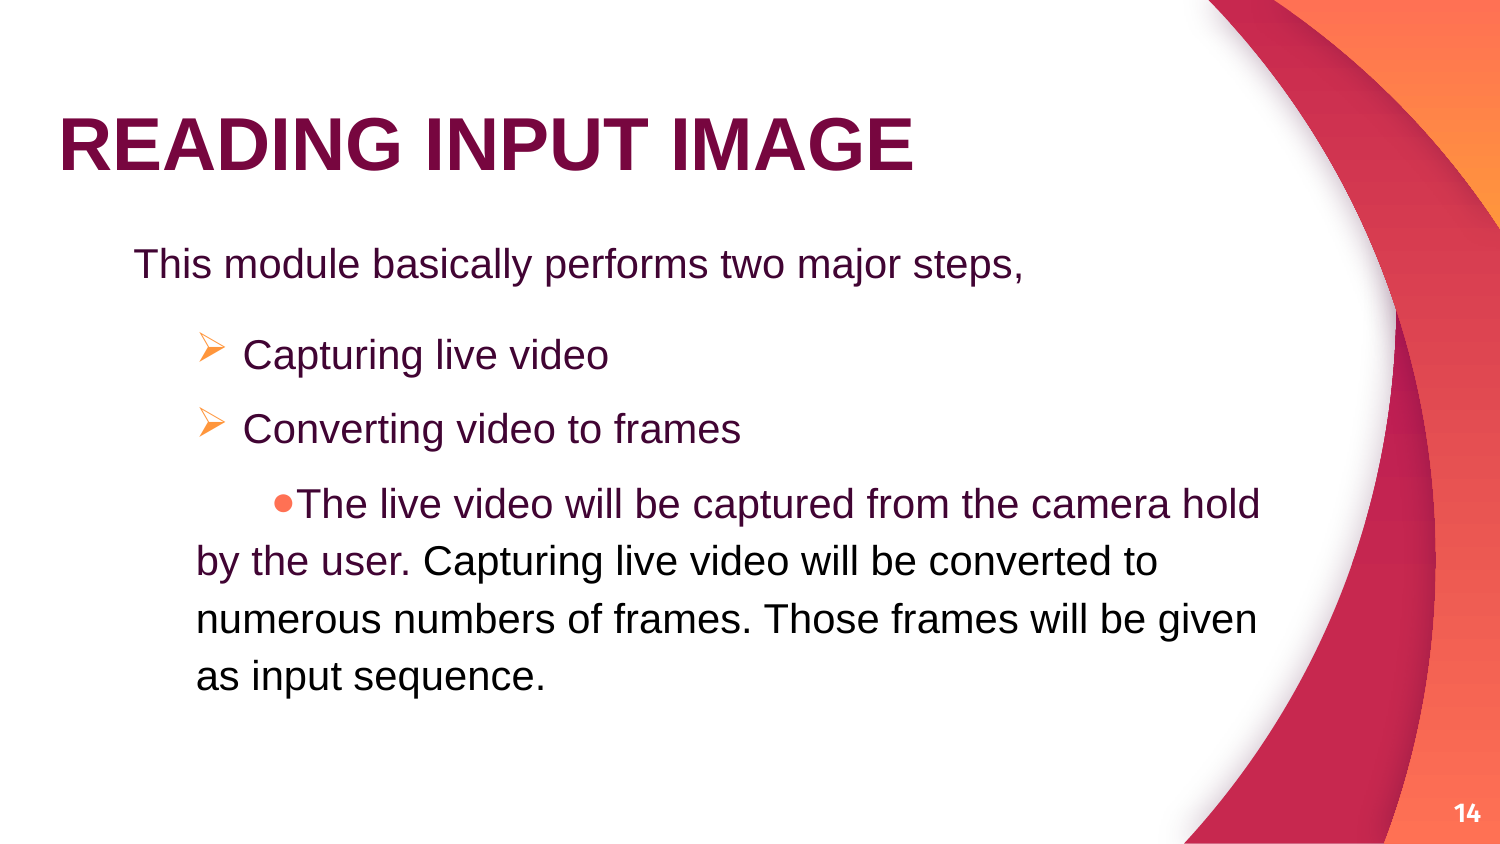

READING INPUT IMAGE
This module basically performs two major steps,
Capturing live video
Converting video to frames
The live video will be captured from the camera hold by the user. Capturing live video will be converted to numerous numbers of frames. Those frames will be given as input sequence.

14